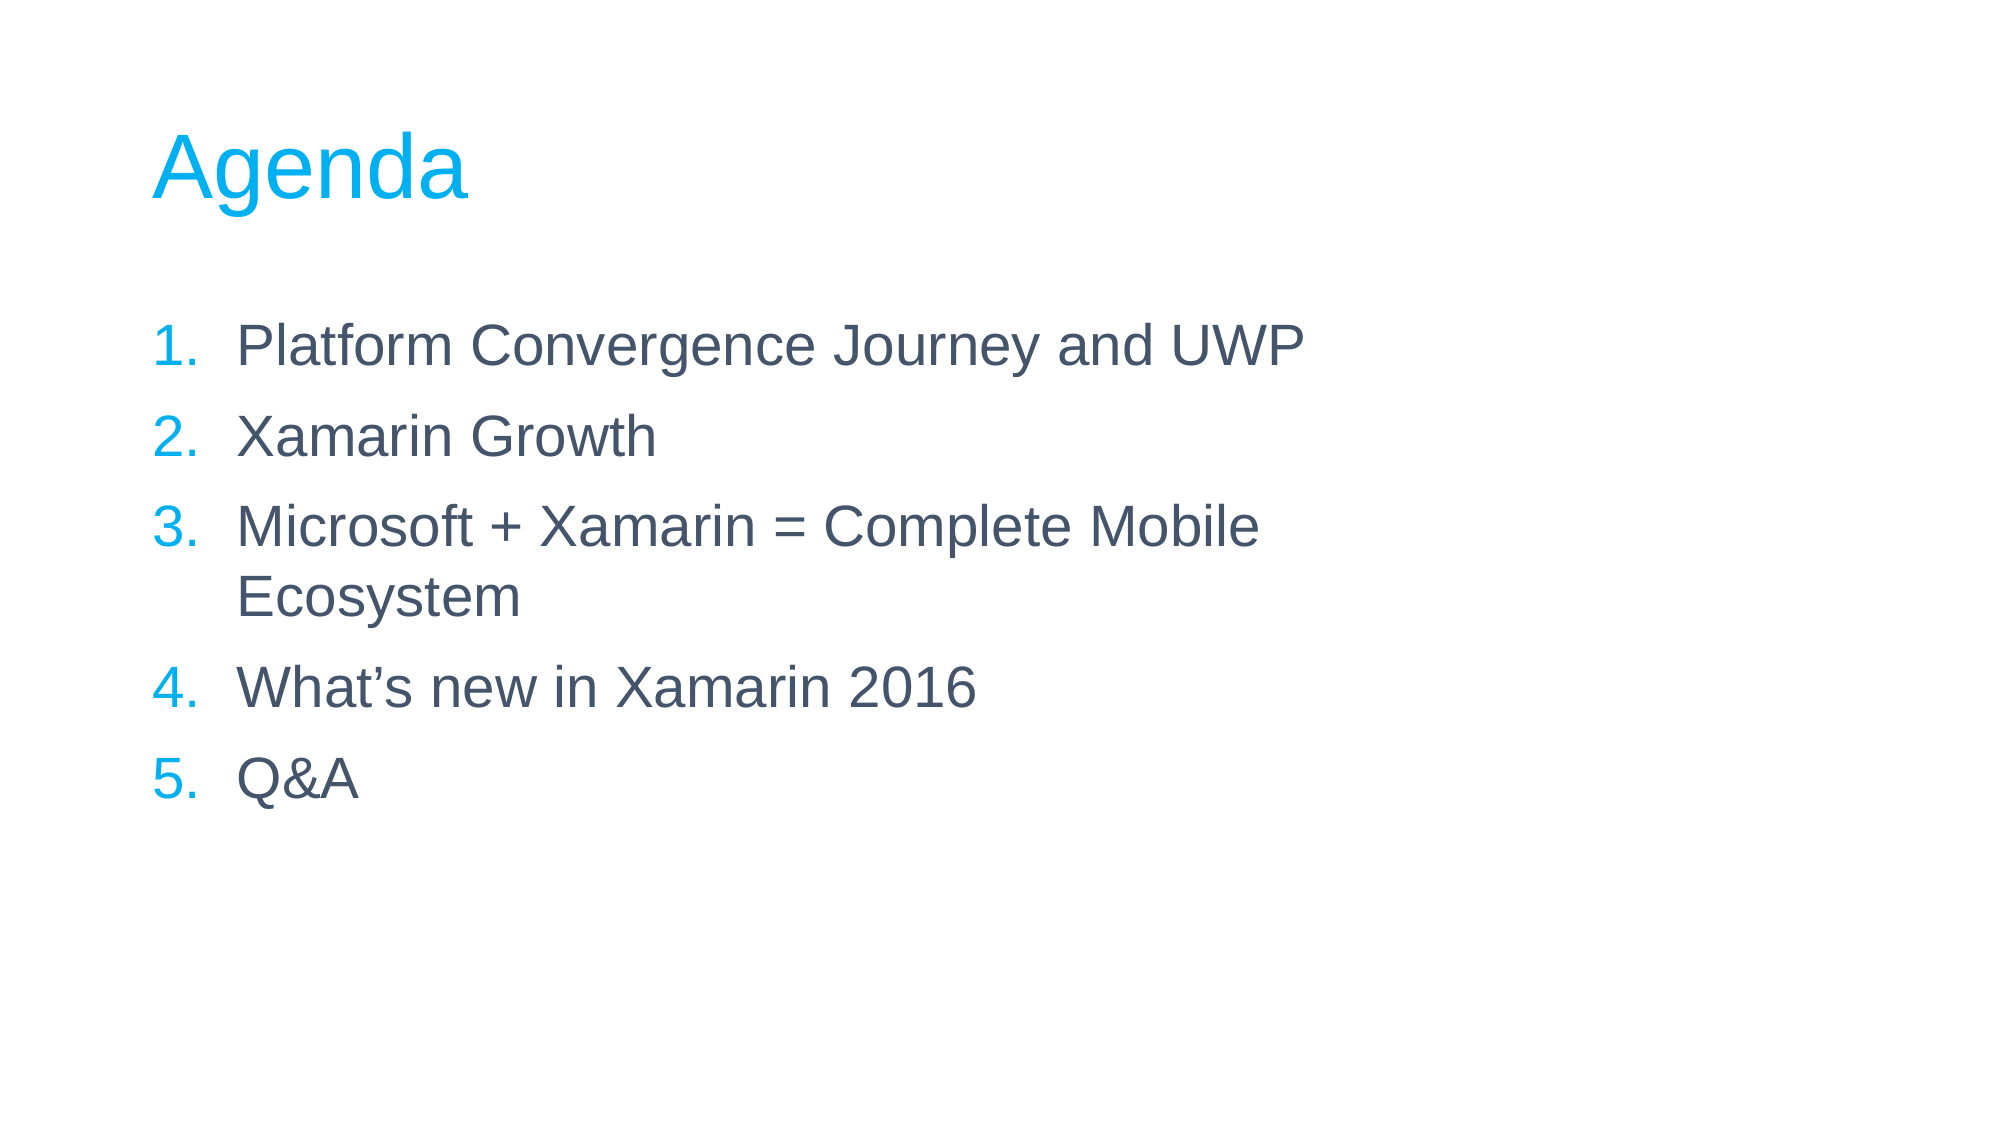

# Agenda
Platform Convergence Journey and UWP
Xamarin Growth
Microsoft + Xamarin = Complete Mobile Ecosystem
What’s new in Xamarin 2016
Q&A